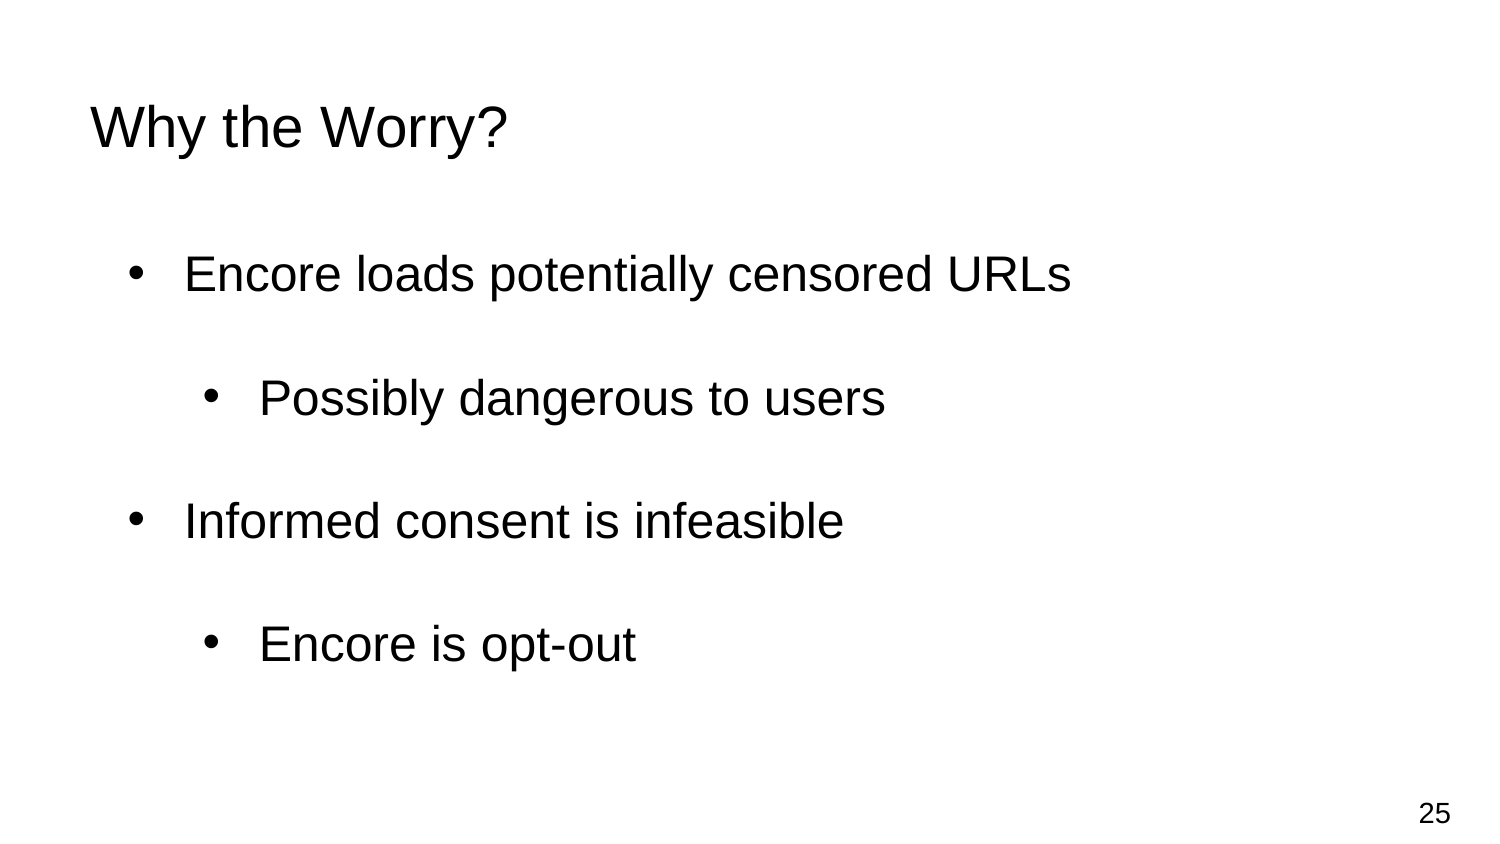

# Why the Worry?
Encore loads potentially censored URLs
Possibly dangerous to users
Informed consent is infeasible
Encore is opt-out
25